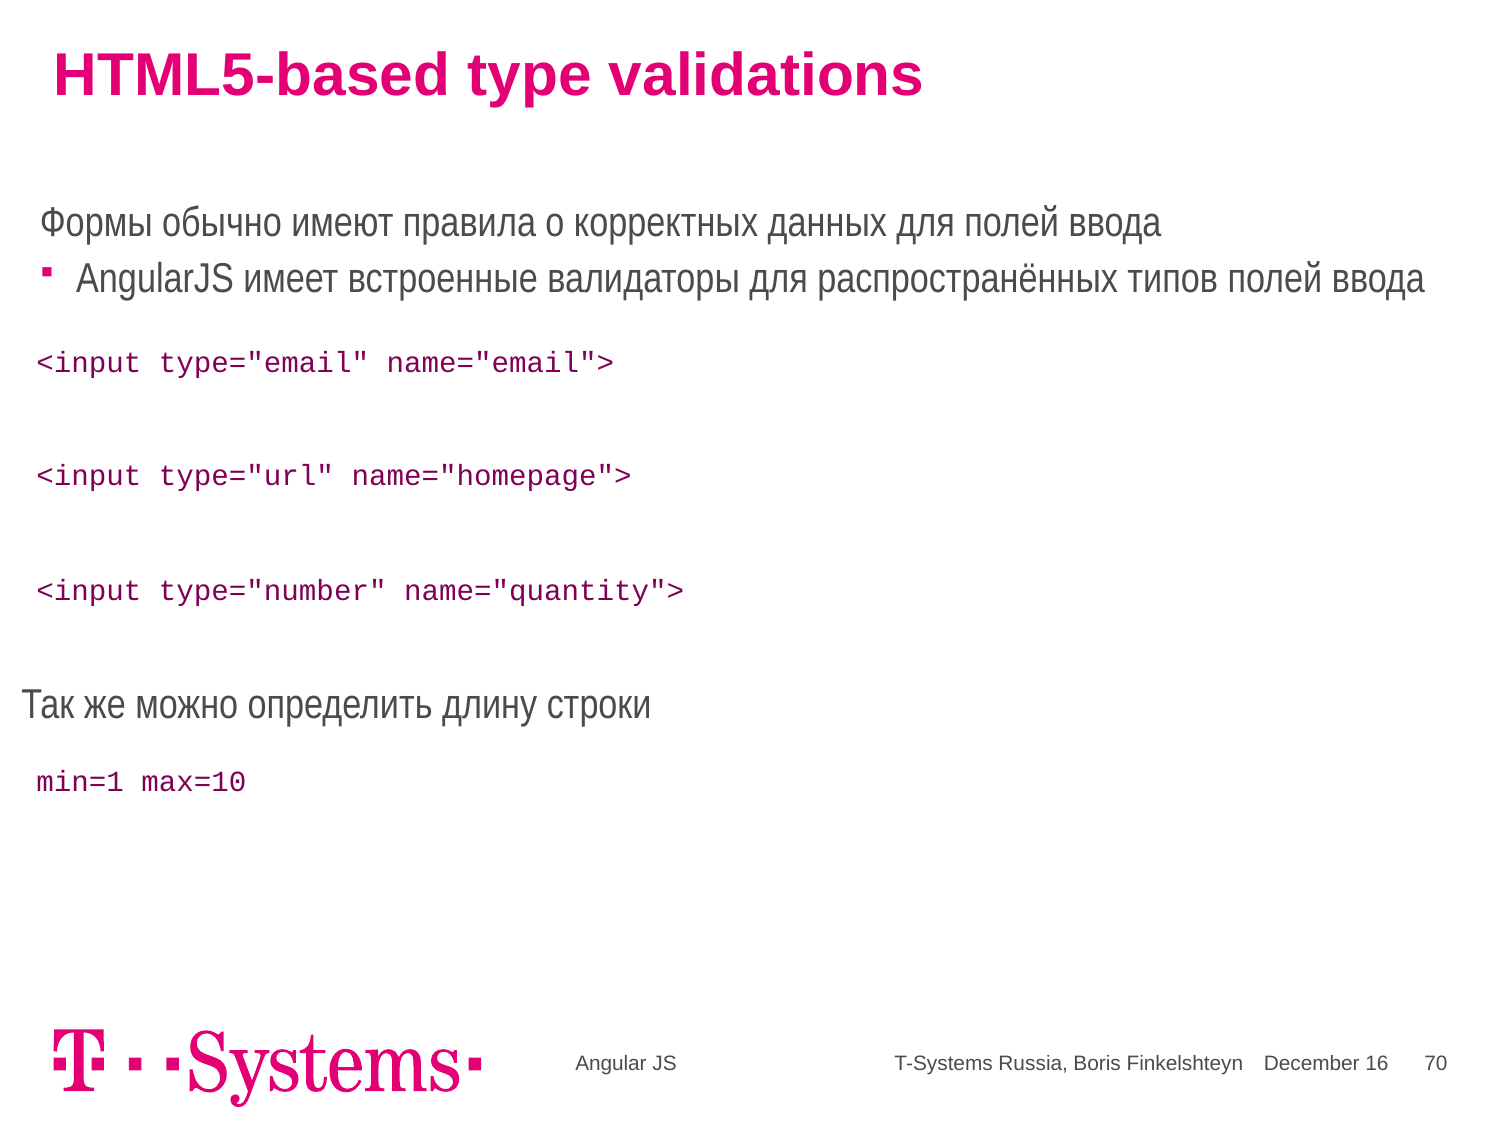

# HTML5-based type validations
Формы обычно имеют правила о корректных данных для полей ввода
AngularJS имеет встроенные валидаторы для распространённых типов полей ввода
| <input type="email" name="email"> |
| --- |
| <input type="url" name="homepage"> |
| --- |
| <input type="number" name="quantity"> |
| --- |
Так же можно определить длину строки
| min=1 max=10 |
| --- |
Angular JS                                      T-Systems Russia, Boris Finkelshteyn
December 16
70